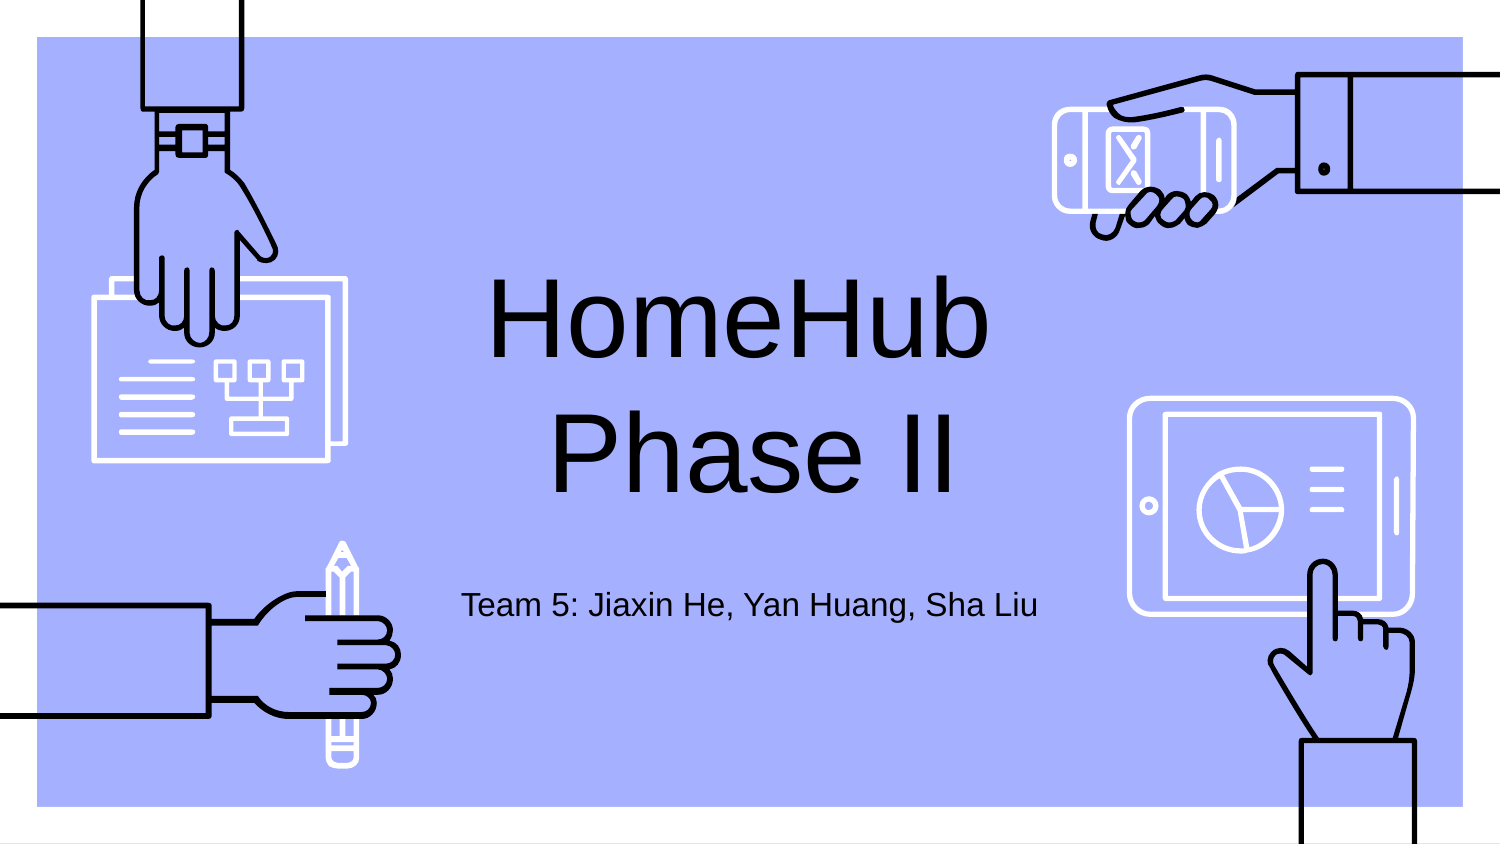

# HomeHub
Phase II
Team 5: Jiaxin He, Yan Huang, Sha Liu